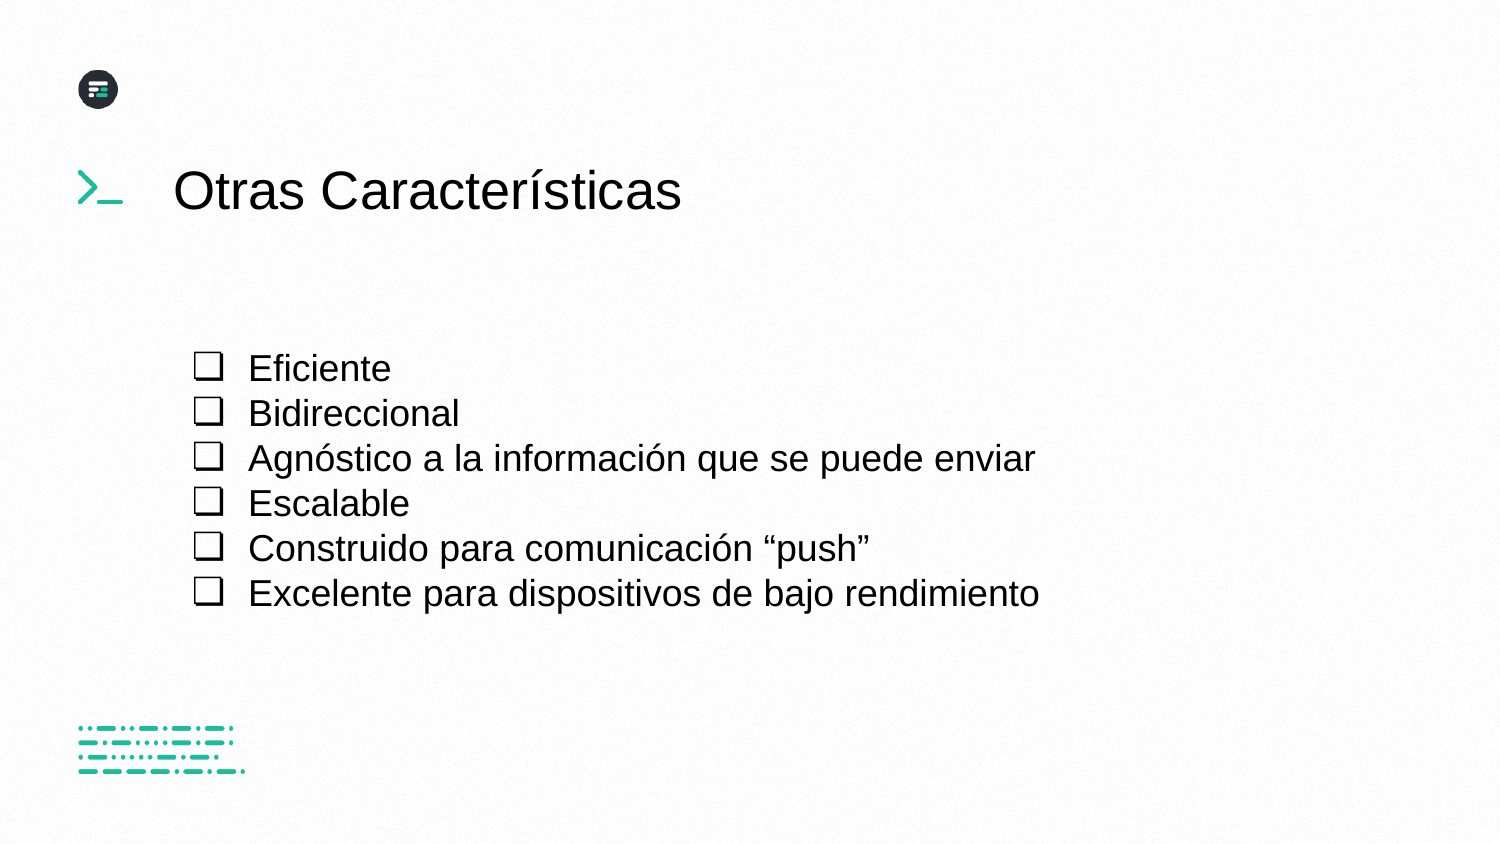

Otras Características
# Eficiente
Bidireccional
Agnóstico a la información que se puede enviar
Escalable
Construido para comunicación “push”
Excelente para dispositivos de bajo rendimiento